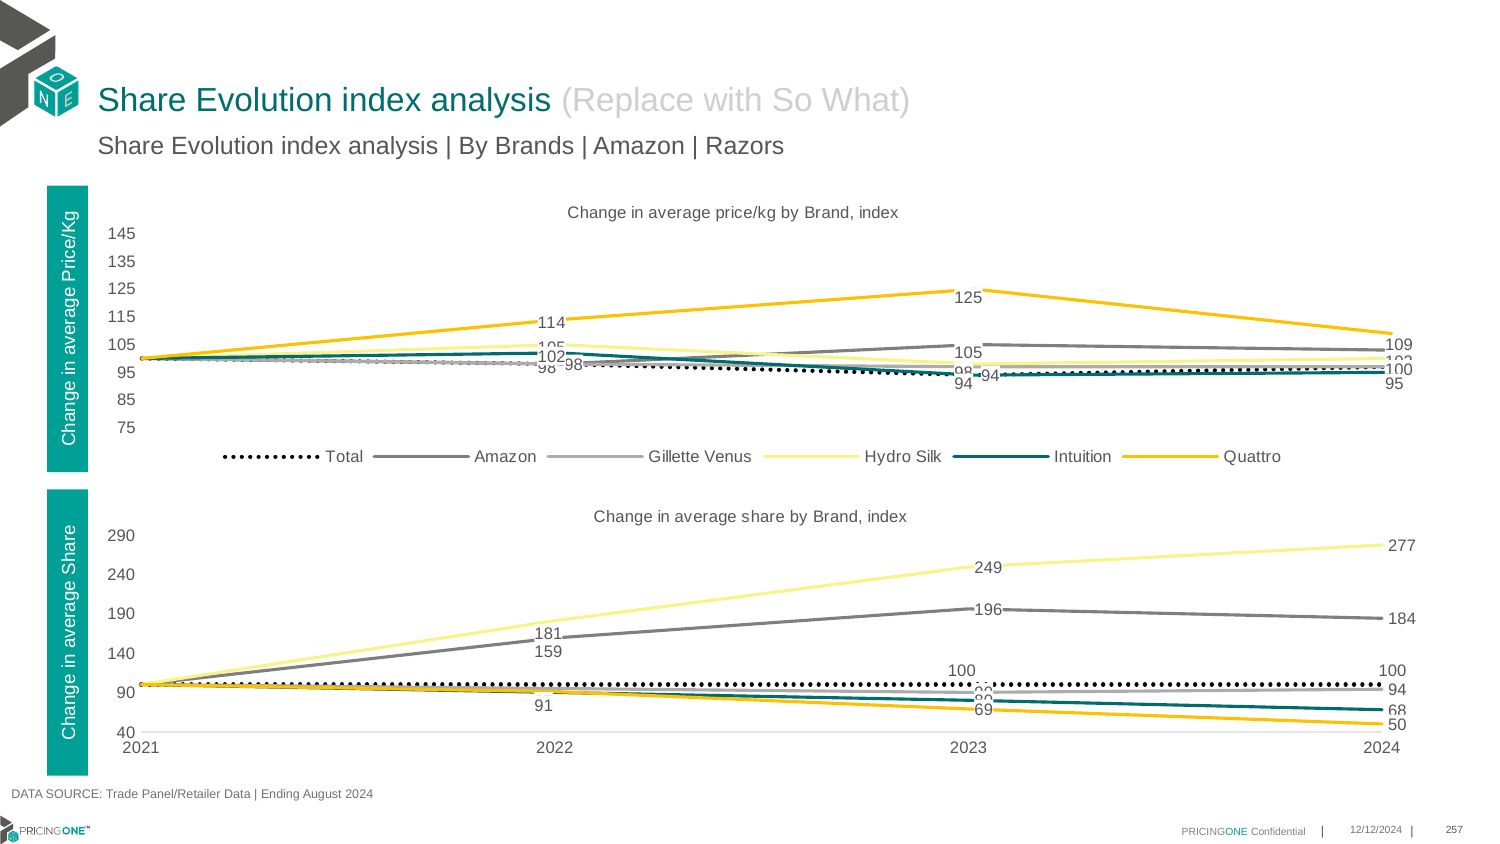

# Share Evolution index analysis (Replace with So What)
Share Evolution index analysis | By Brands | Amazon | Razors

### Chart: Change in average price/kg by Brand, index

| Category | Total | Amazon | Gillette Venus | Hydro Silk | Intuition | Quattro |
|---|---|---|---|---|---|---|
| 2021 | 100.0 | 100.0 | 100.0 | 100.0 | 100.0 | 100.0 |
| 2022 | 98.0 | 98.0 | 98.0 | 105.0 | 102.0 | 114.0 |
| 2023 | 94.0 | 105.0 | 97.0 | 98.0 | 94.0 | 125.0 |
| 2024 | 97.0 | 103.0 | 97.0 | 100.0 | 95.0 | 109.0 |
Change in average Price/Kg

### Chart: Change in average share by Brand, index

| Category | Total | Amazon | Gillette Venus | Hydro Silk | Intuition | Quattro |
|---|---|---|---|---|---|---|
| 2021 | 100.0 | 100.0 | 100.0 | 100.0 | 100.0 | 100.0 |
| 2022 | 100.0 | 159.0 | 95.0 | 181.0 | 90.0 | 91.0 |
| 2023 | 100.0 | 196.0 | 90.0 | 249.0 | 80.0 | 69.0 |
| 2024 | 100.0 | 184.0 | 94.0 | 277.0 | 68.0 | 50.0 |
Change in average Share
DATA SOURCE: Trade Panel/Retailer Data | Ending August 2024

12/12/2024
257